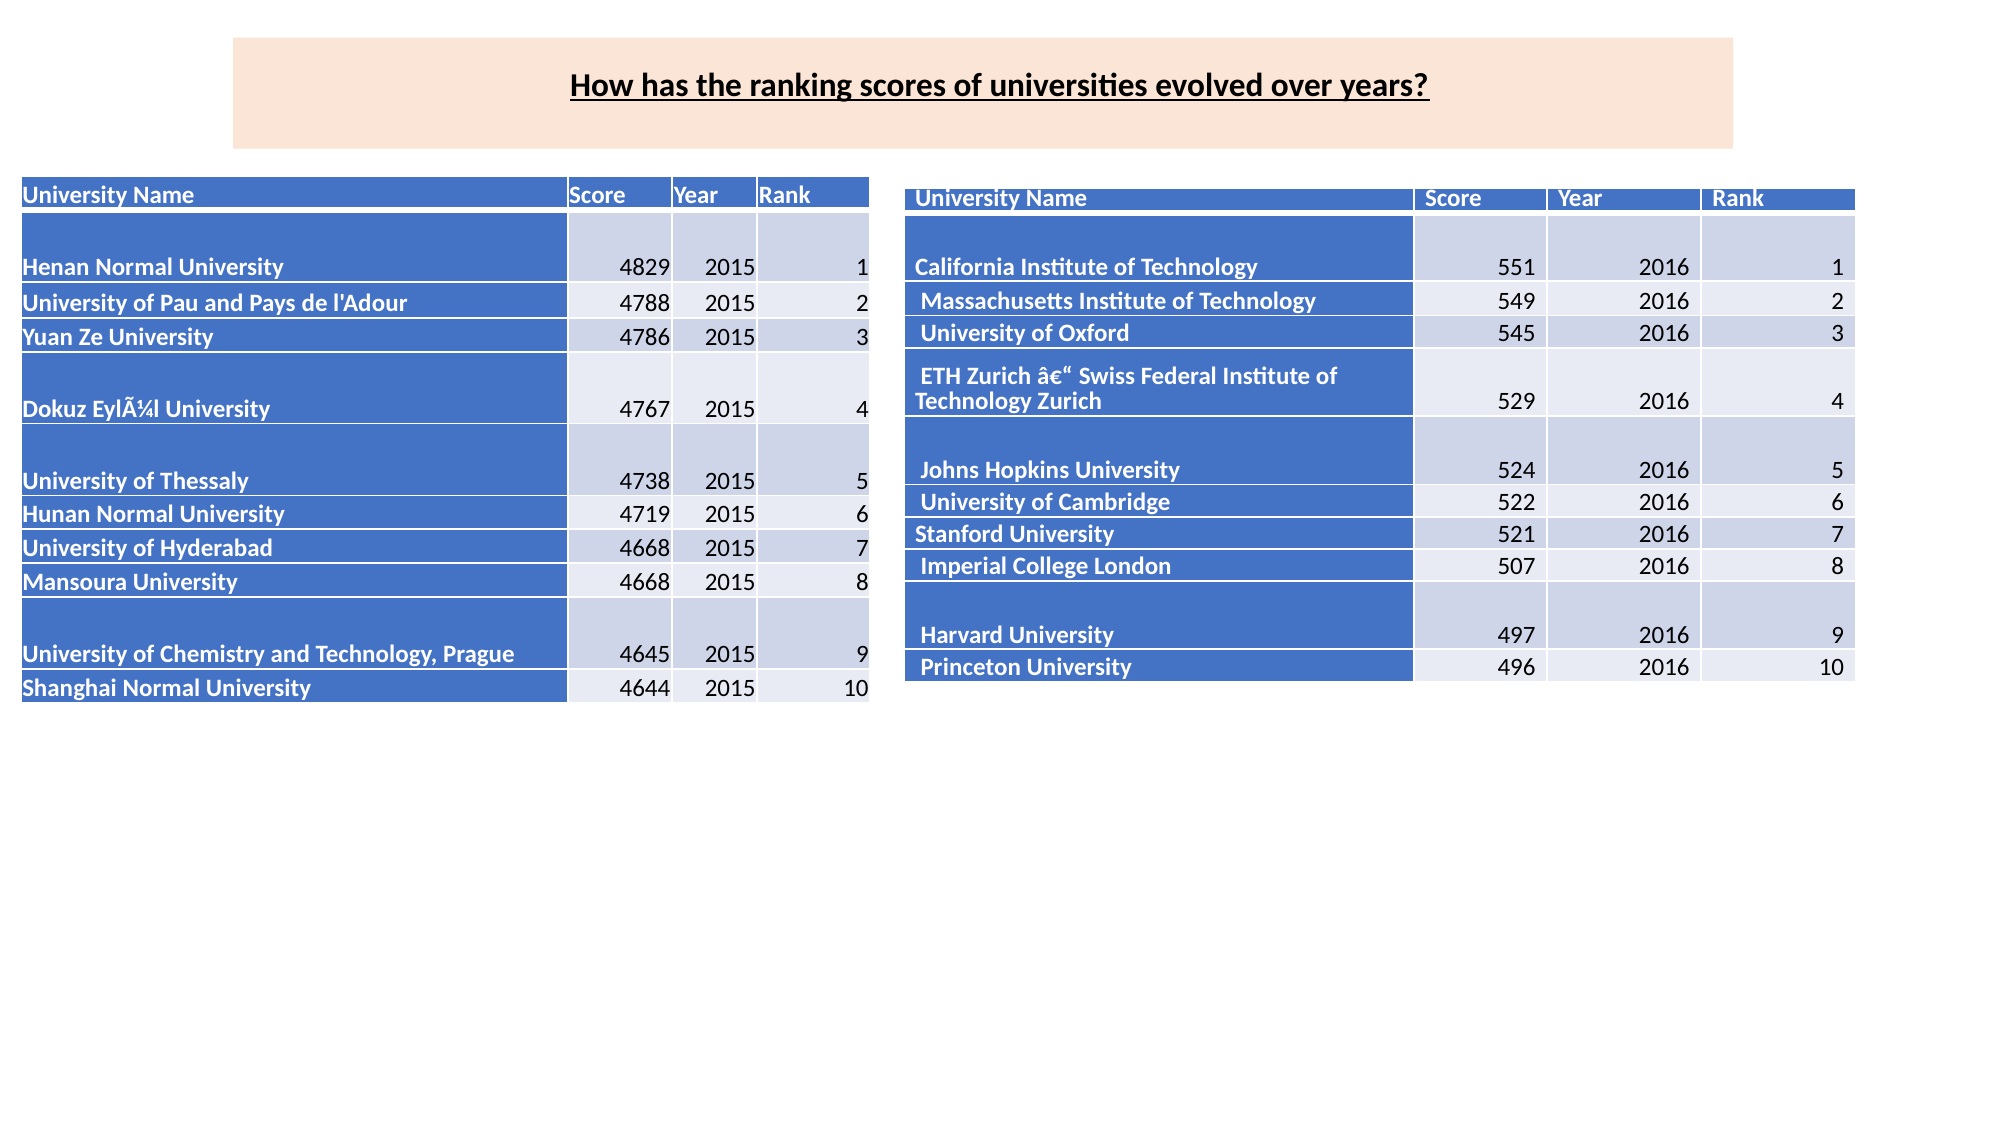

#
How has the ranking scores of universities evolved over years?
| University Name | Score | Year | Rank |
| --- | --- | --- | --- |
| Henan Normal University | 4829 | 2015 | 1 |
| University of Pau and Pays de l'Adour | 4788 | 2015 | 2 |
| Yuan Ze University | 4786 | 2015 | 3 |
| Dokuz EylÃ¼l University | 4767 | 2015 | 4 |
| University of Thessaly | 4738 | 2015 | 5 |
| Hunan Normal University | 4719 | 2015 | 6 |
| University of Hyderabad | 4668 | 2015 | 7 |
| Mansoura University | 4668 | 2015 | 8 |
| University of Chemistry and Technology, Prague | 4645 | 2015 | 9 |
| Shanghai Normal University | 4644 | 2015 | 10 |
| University Name | Score | Year | Rank |
| --- | --- | --- | --- |
| California Institute of Technology | 551 | 2016 | 1 |
| Massachusetts Institute of Technology | 549 | 2016 | 2 |
| University of Oxford | 545 | 2016 | 3 |
| ETH Zurich â€“ Swiss Federal Institute of Technology Zurich | 529 | 2016 | 4 |
| Johns Hopkins University | 524 | 2016 | 5 |
| University of Cambridge | 522 | 2016 | 6 |
| Stanford University | 521 | 2016 | 7 |
| Imperial College London | 507 | 2016 | 8 |
| Harvard University | 497 | 2016 | 9 |
| Princeton University | 496 | 2016 | 10 |